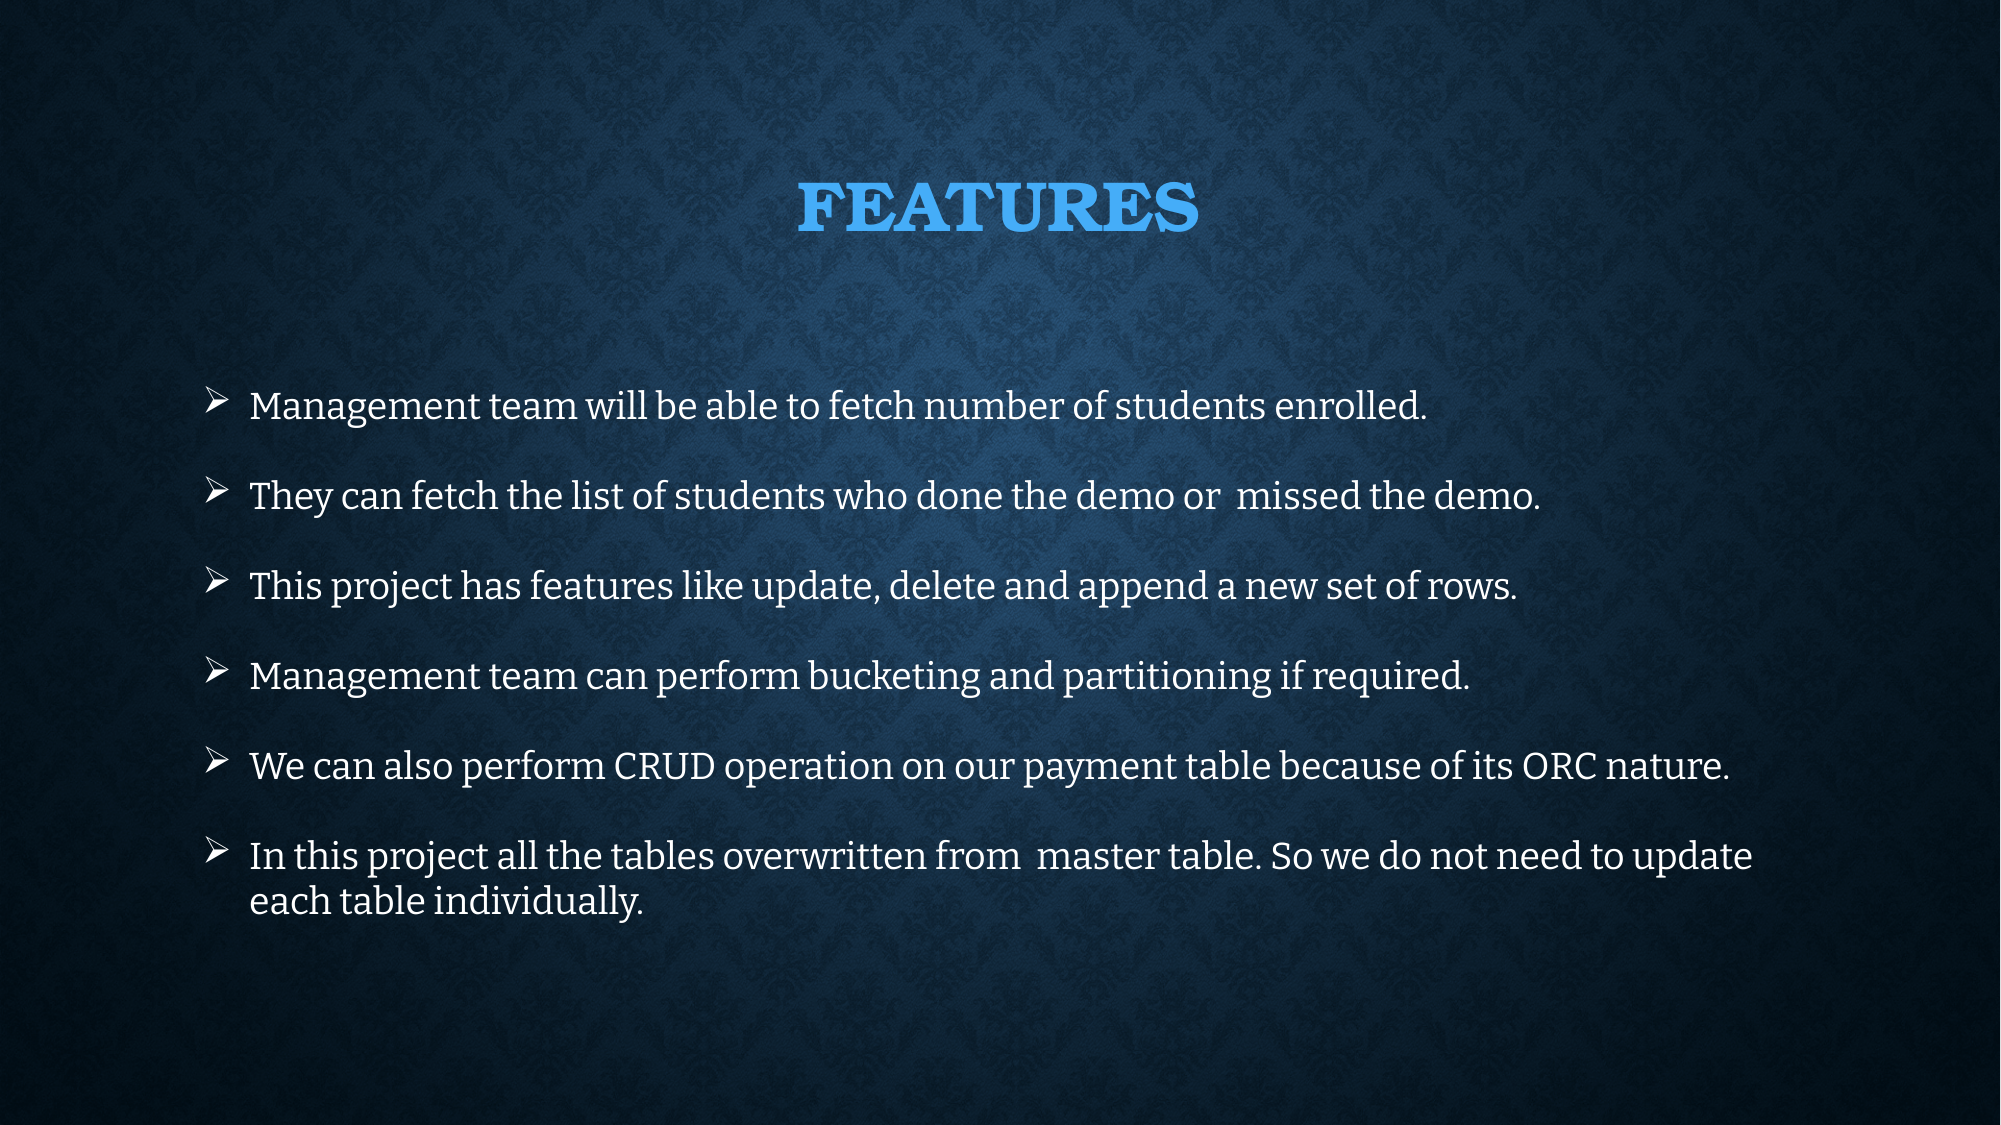

FEATURES
Management team will be able to fetch number of students enrolled.

They can fetch the list of students who done the demo or  missed the demo.

This project has features like update, delete and append a new set of rows.

Management team can perform bucketing and partitioning if required.

We can also perform CRUD operation on our payment table because of its ORC nature.

In this project all the tables overwritten from  master table. So we do not need to update each table individually.